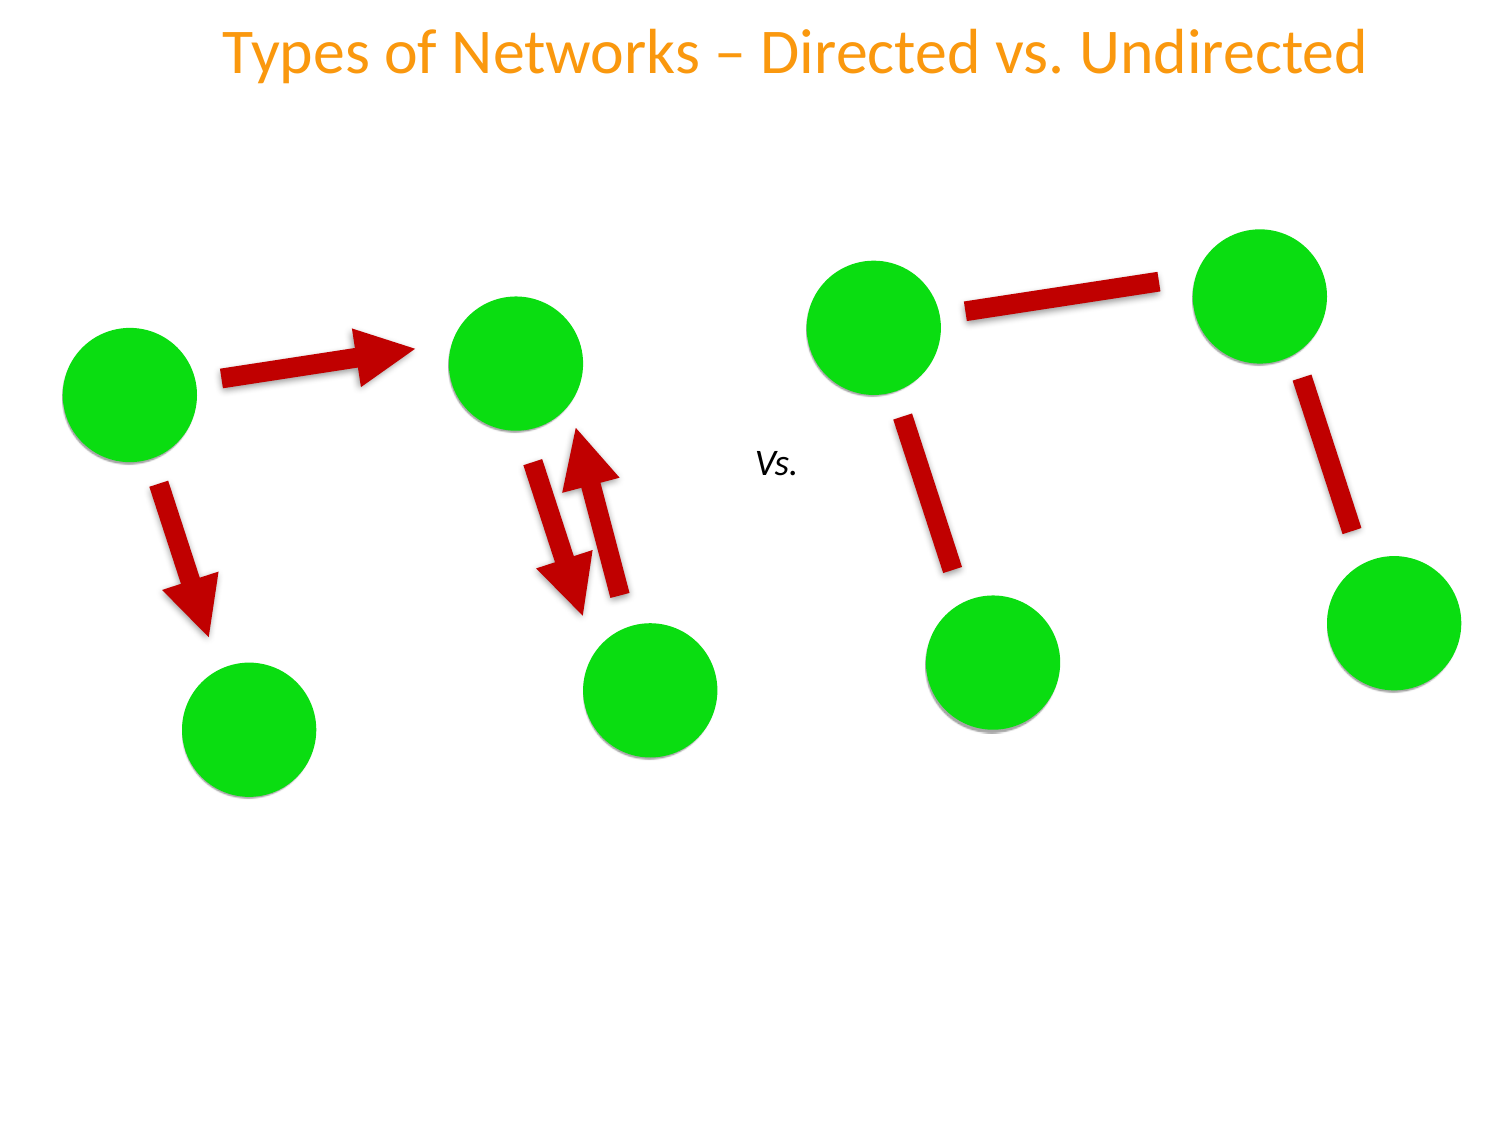

# Types of Networks – Directed vs. Undirected

Vs.